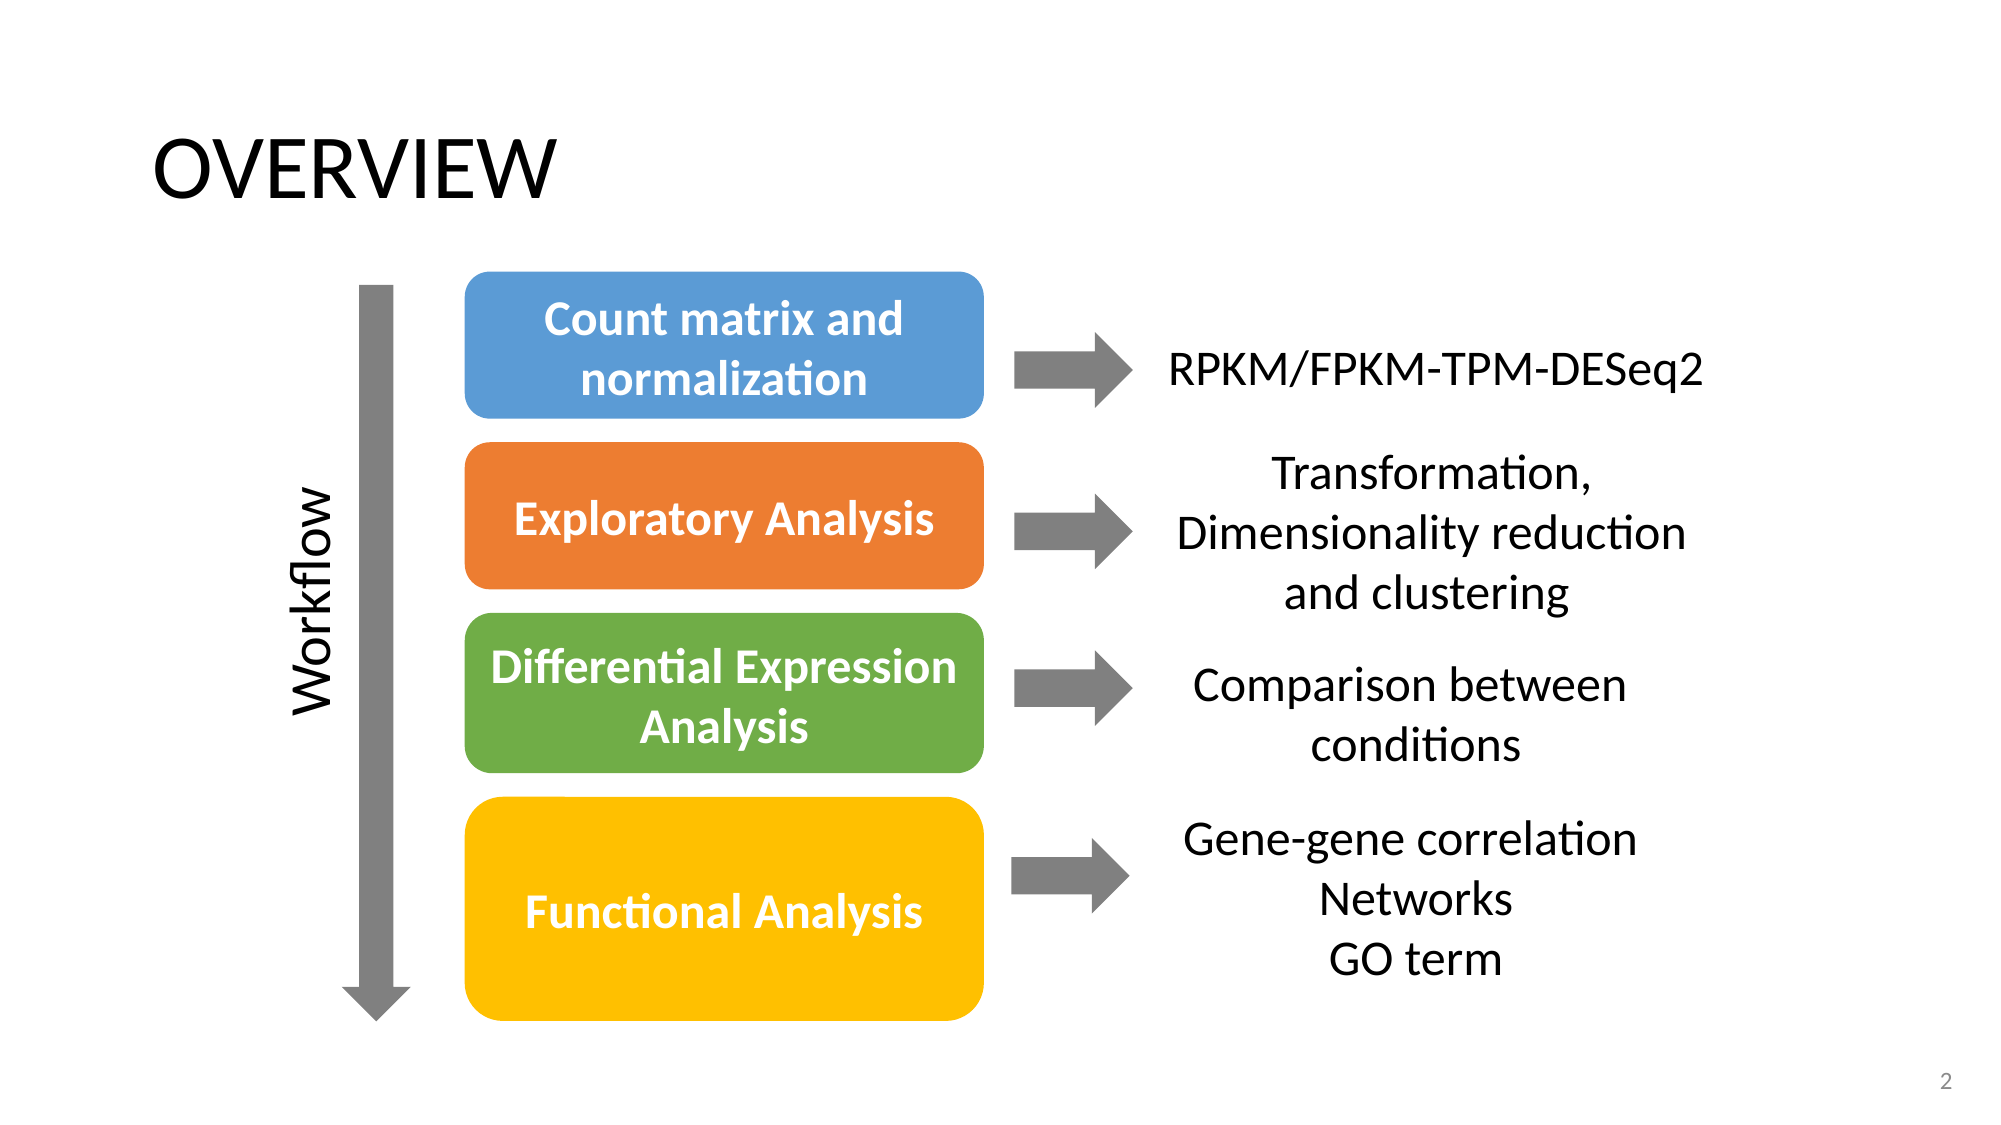

# OVERVIEW
Count matrix and normalization
Exploratory Analysis
Workflow
Differential Expression Analysis

Functional Analysis
RPKM/FPKM-TPM-DESeq2

Transformation, Dimensionality reduction and clustering

Comparison between
conditions

Gene-gene correlation
Networks
GO term

2